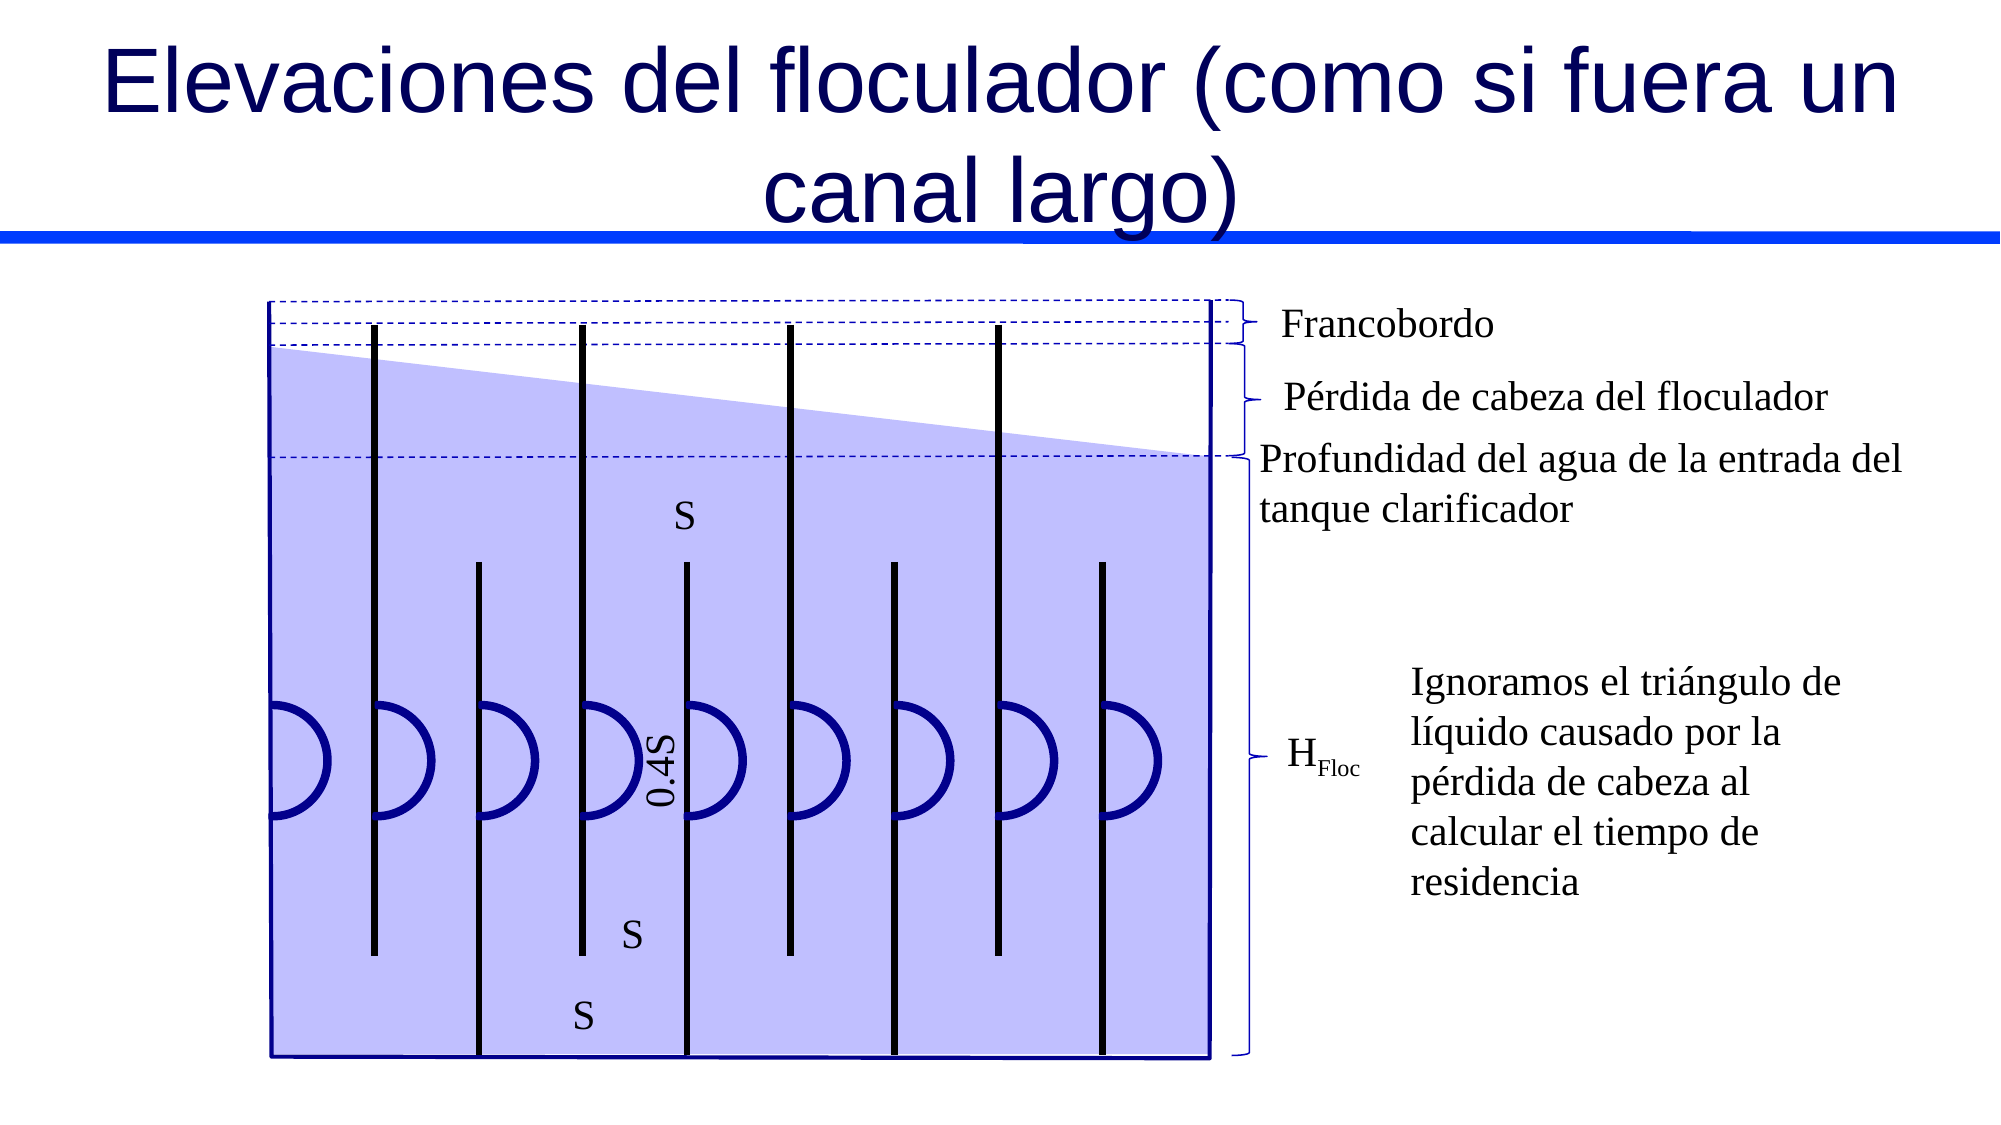

# Elevaciones del floculador (como si fuera un canal largo)
Francobordo

Pérdida de cabeza del floculador

Profundidad del agua de la entrada del tanque clarificador

S
Ignoramos el triángulo de líquido causado por la pérdida de cabeza al calcular el tiempo de residencia

HFloc
0.4S
S
S